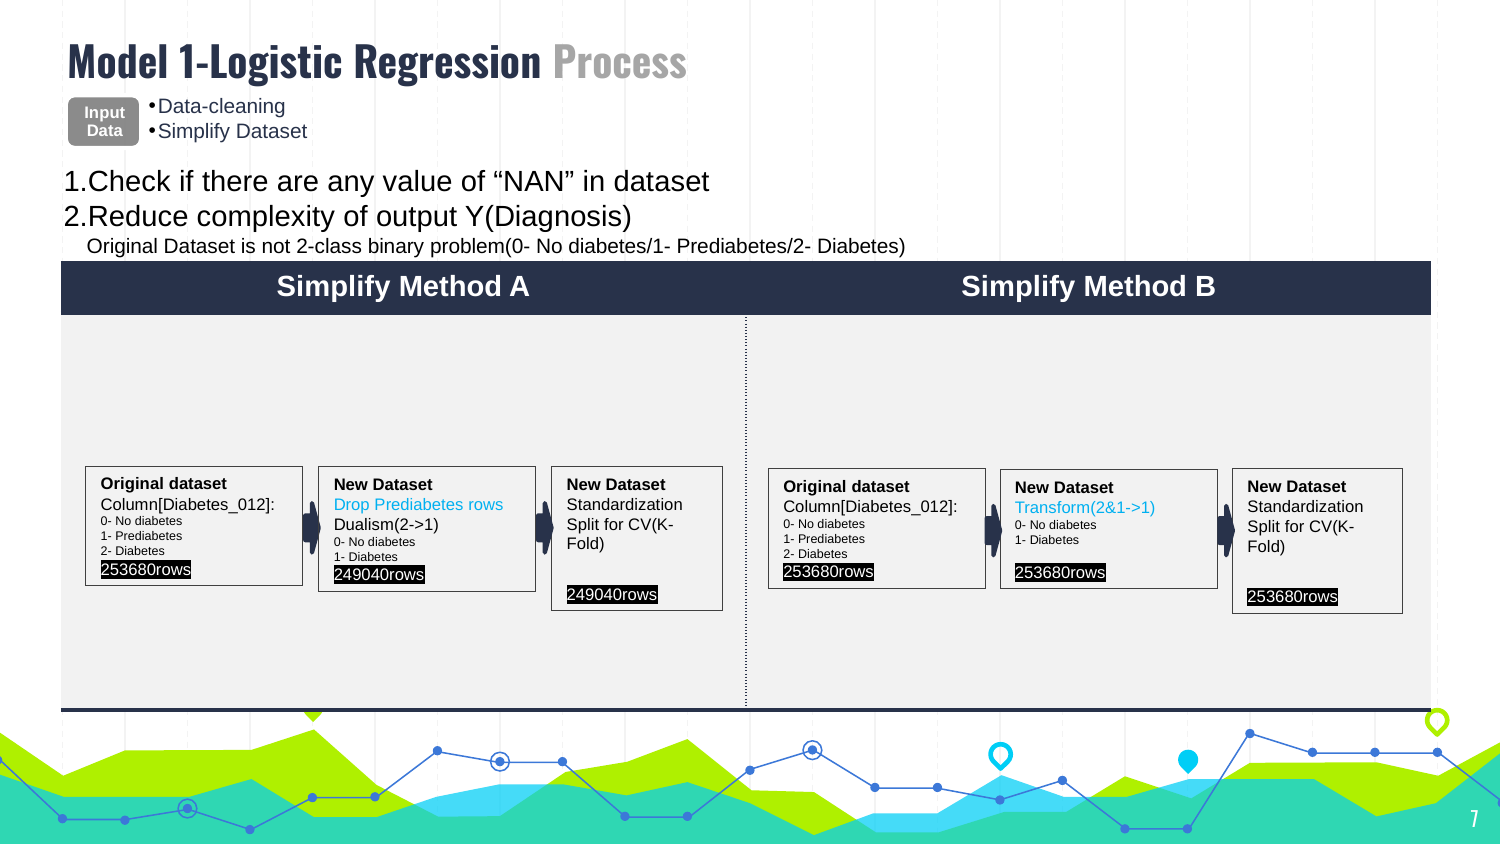

# Model 1-Logistic Regression Process
Input Data
Data-cleaning
Simplify Dataset
1.Check if there are any value of “NAN” in dataset
2.Reduce complexity of output Y(Diagnosis)
    Original Dataset is not 2-class binary problem(0- No diabetes/1- Prediabetes/2- Diabetes)
| Simplify Method A | Simplify Method B |
| --- | --- |
|  |  |
Original dataset
Column[Diabetes_012]:
0- No diabetes
1- Prediabetes
2- Diabetes
253680rows
New Dataset
Standardization
Split for CV(K-Fold)

249040rows
New Dataset
Drop Prediabetes rows
Dualism(2->1)
0- No diabetes
1- Diabetes
249040rows
Original dataset
Column[Diabetes_012]:
0- No diabetes
1- Prediabetes
2- Diabetes
253680rows
New Dataset
Standardization
Split for CV(K-Fold)

253680rows
New Dataset
Transform(2&1->1)
0- No diabetes
1- Diabetes

253680rows

7